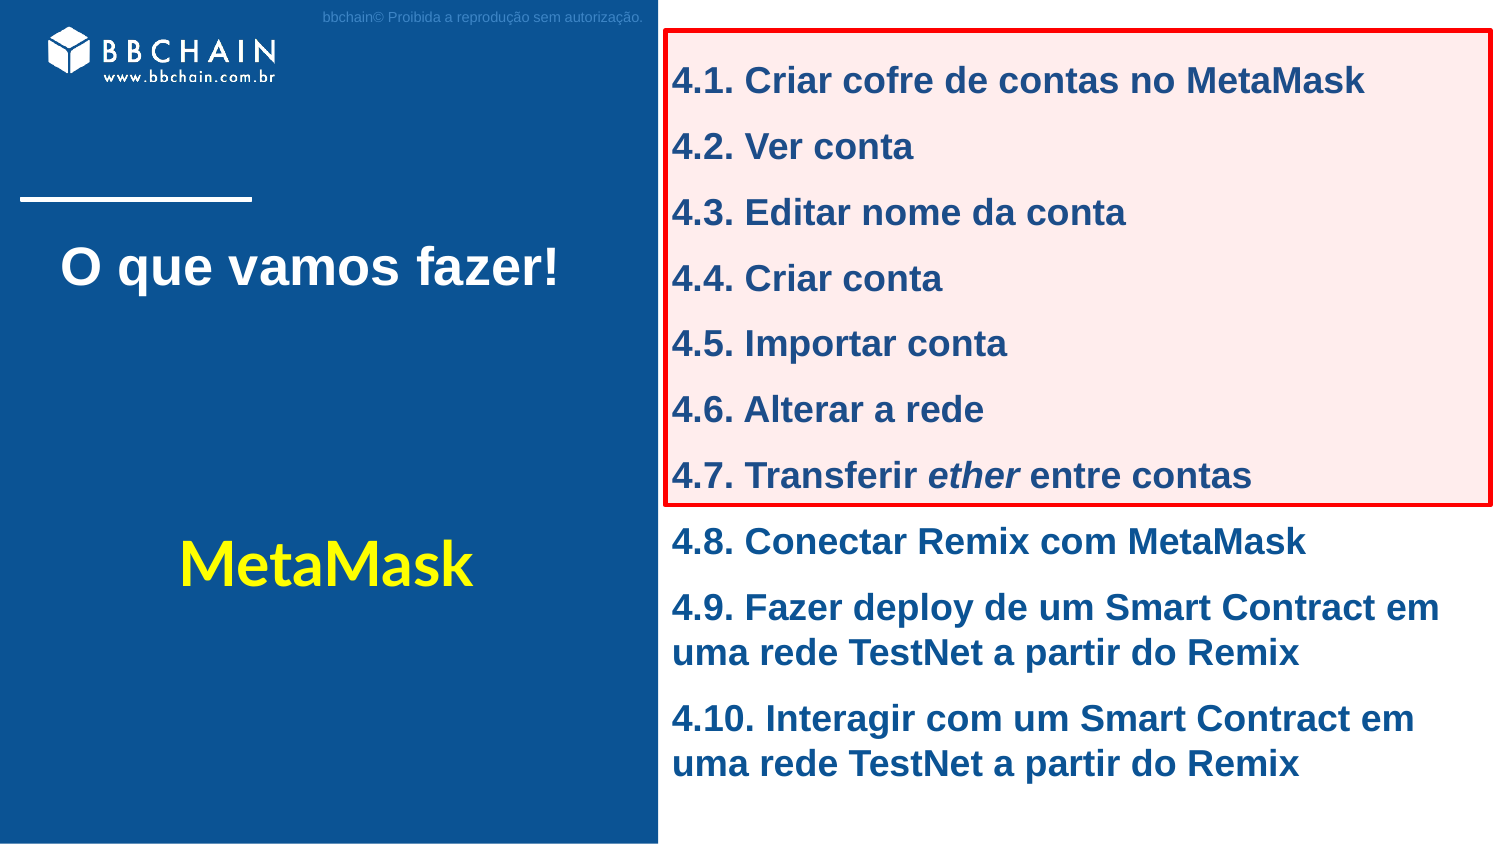

4.1. Criar cofre de contas no MetaMask
4.2. Ver conta
4.3. Editar nome da conta
4.4. Criar conta
4.5. Importar conta
4.6. Alterar a rede
4.7. Transferir ether entre contas
4.8. Conectar Remix com MetaMask
4.9. Fazer deploy de um Smart Contract em uma rede TestNet a partir do Remix
4.10. Interagir com um Smart Contract em uma rede TestNet a partir do Remix

# O que vamos fazer!
MetaMask